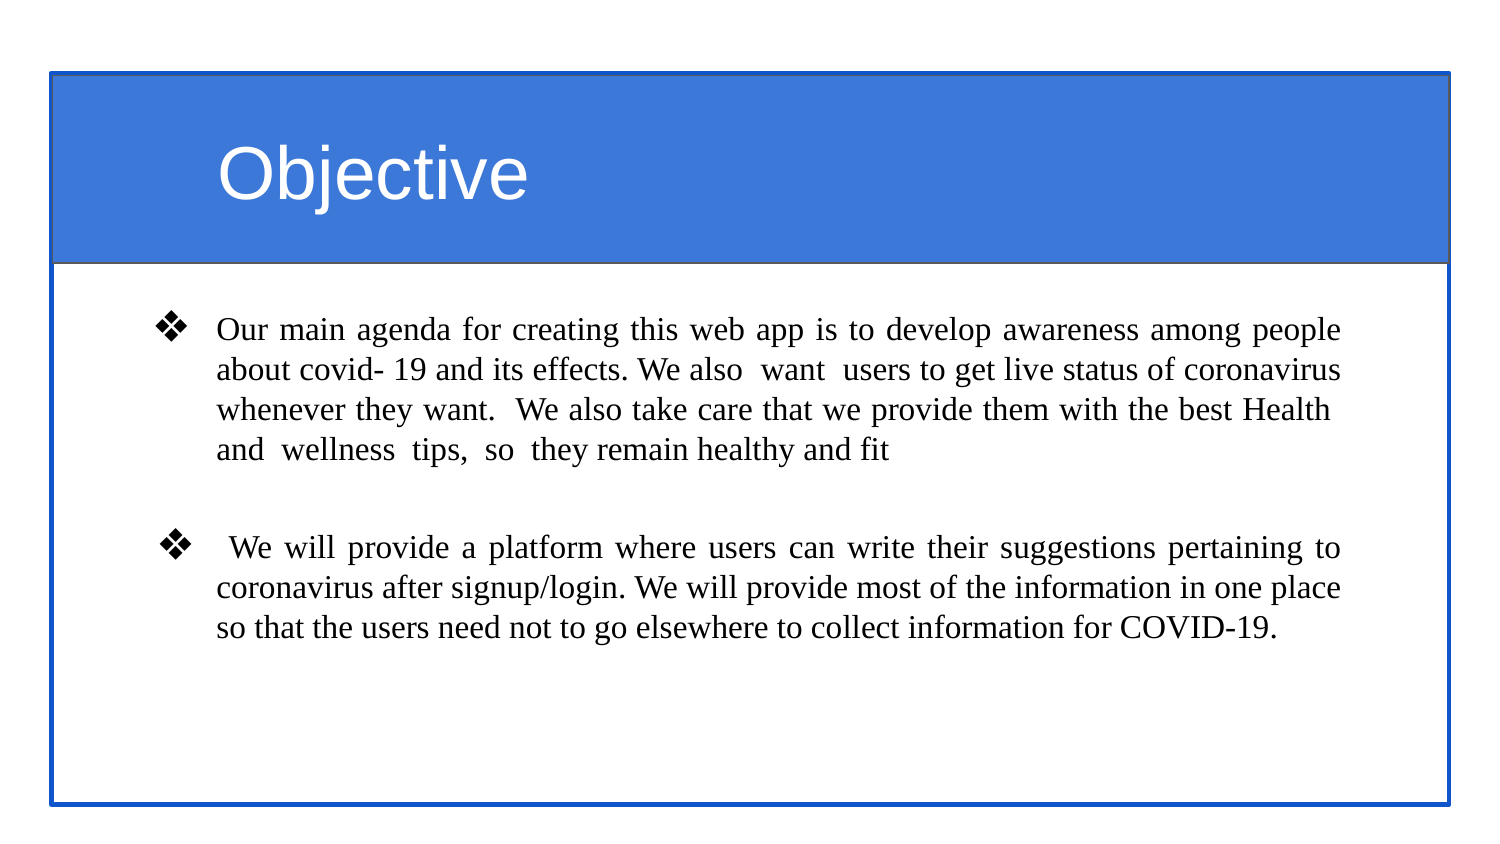

# Our main agenda for creating this web app is to develop awareness among people about covid- 19 and its effects. We also  want  users to get live status of coronavirus whenever they want.  We also take care that we provide them with the best Health  and  wellness  tips,  so  they remain healthy and fit

 We will provide a platform where users can write their suggestions pertaining to coronavirus after signup/login. We will provide most of the information in one place so that the users need not to go elsewhere to collect information for COVID-19.
	Objective